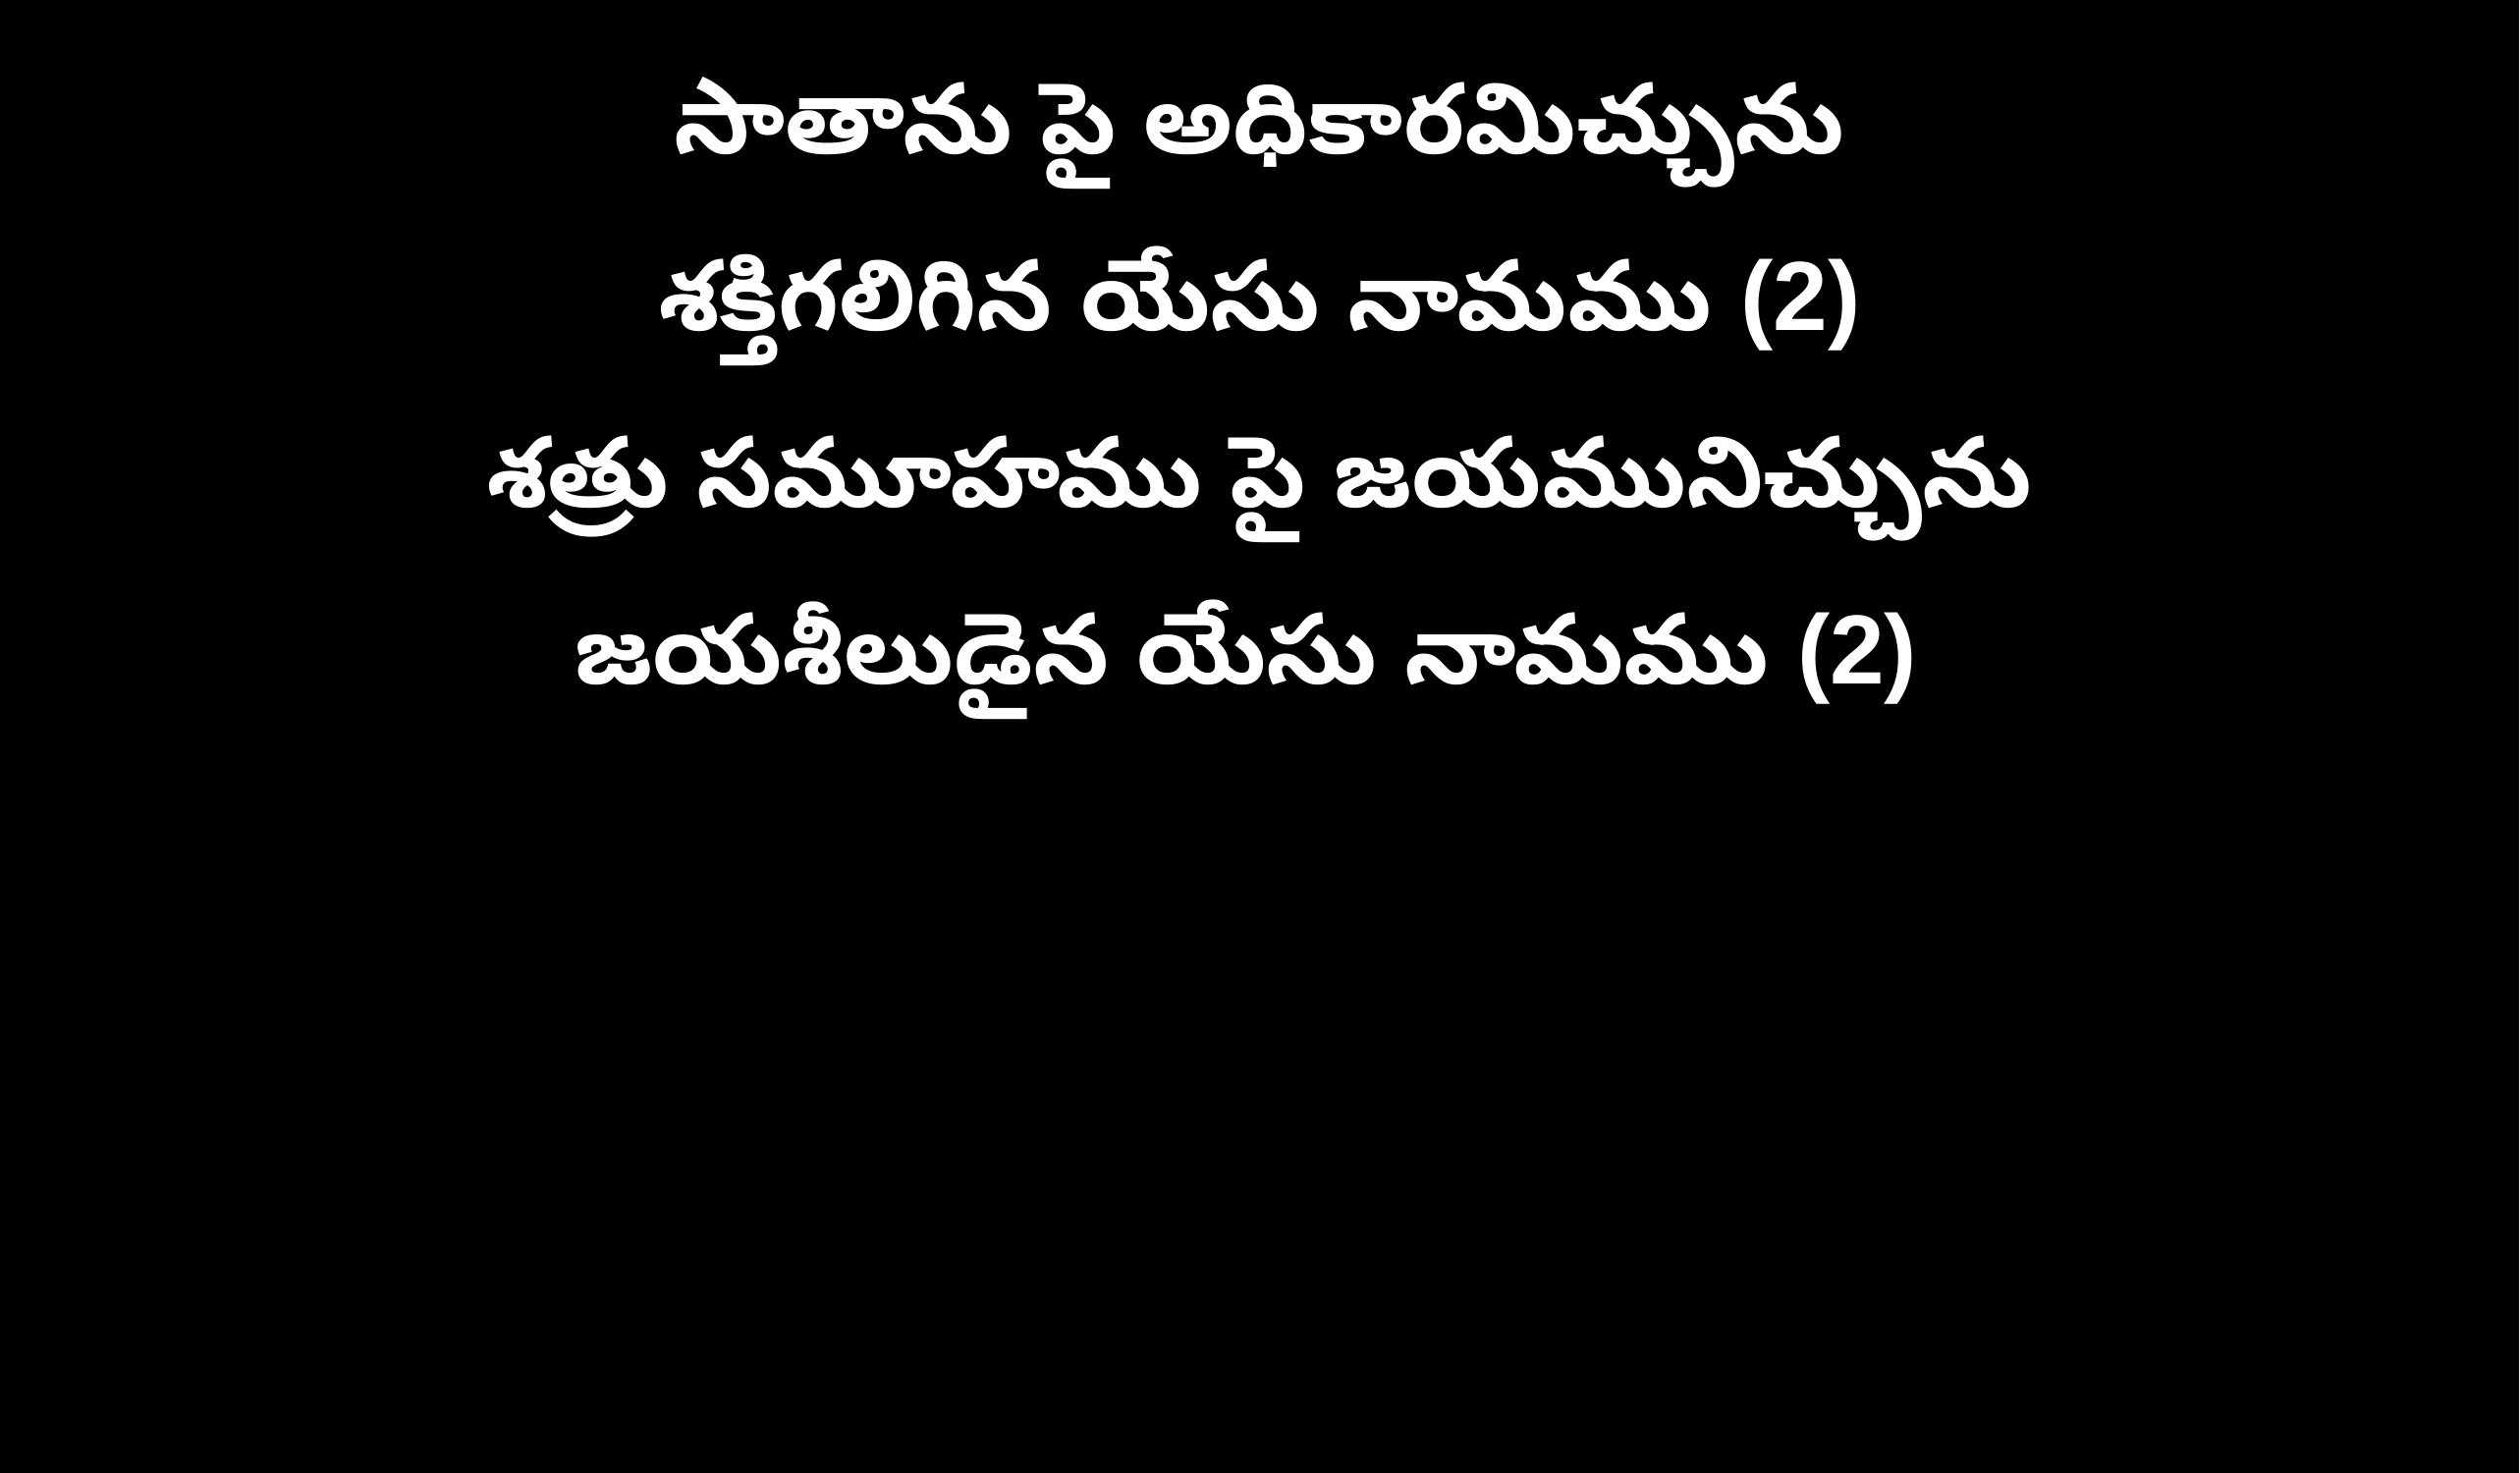

సాతాను పై అధికారమిచ్చును
శక్తిగలిగిన యేసు నామము (2)
శత్రు సమూహము పై జయమునిచ్చును
జయశీలుడైన యేసు నామము (2)